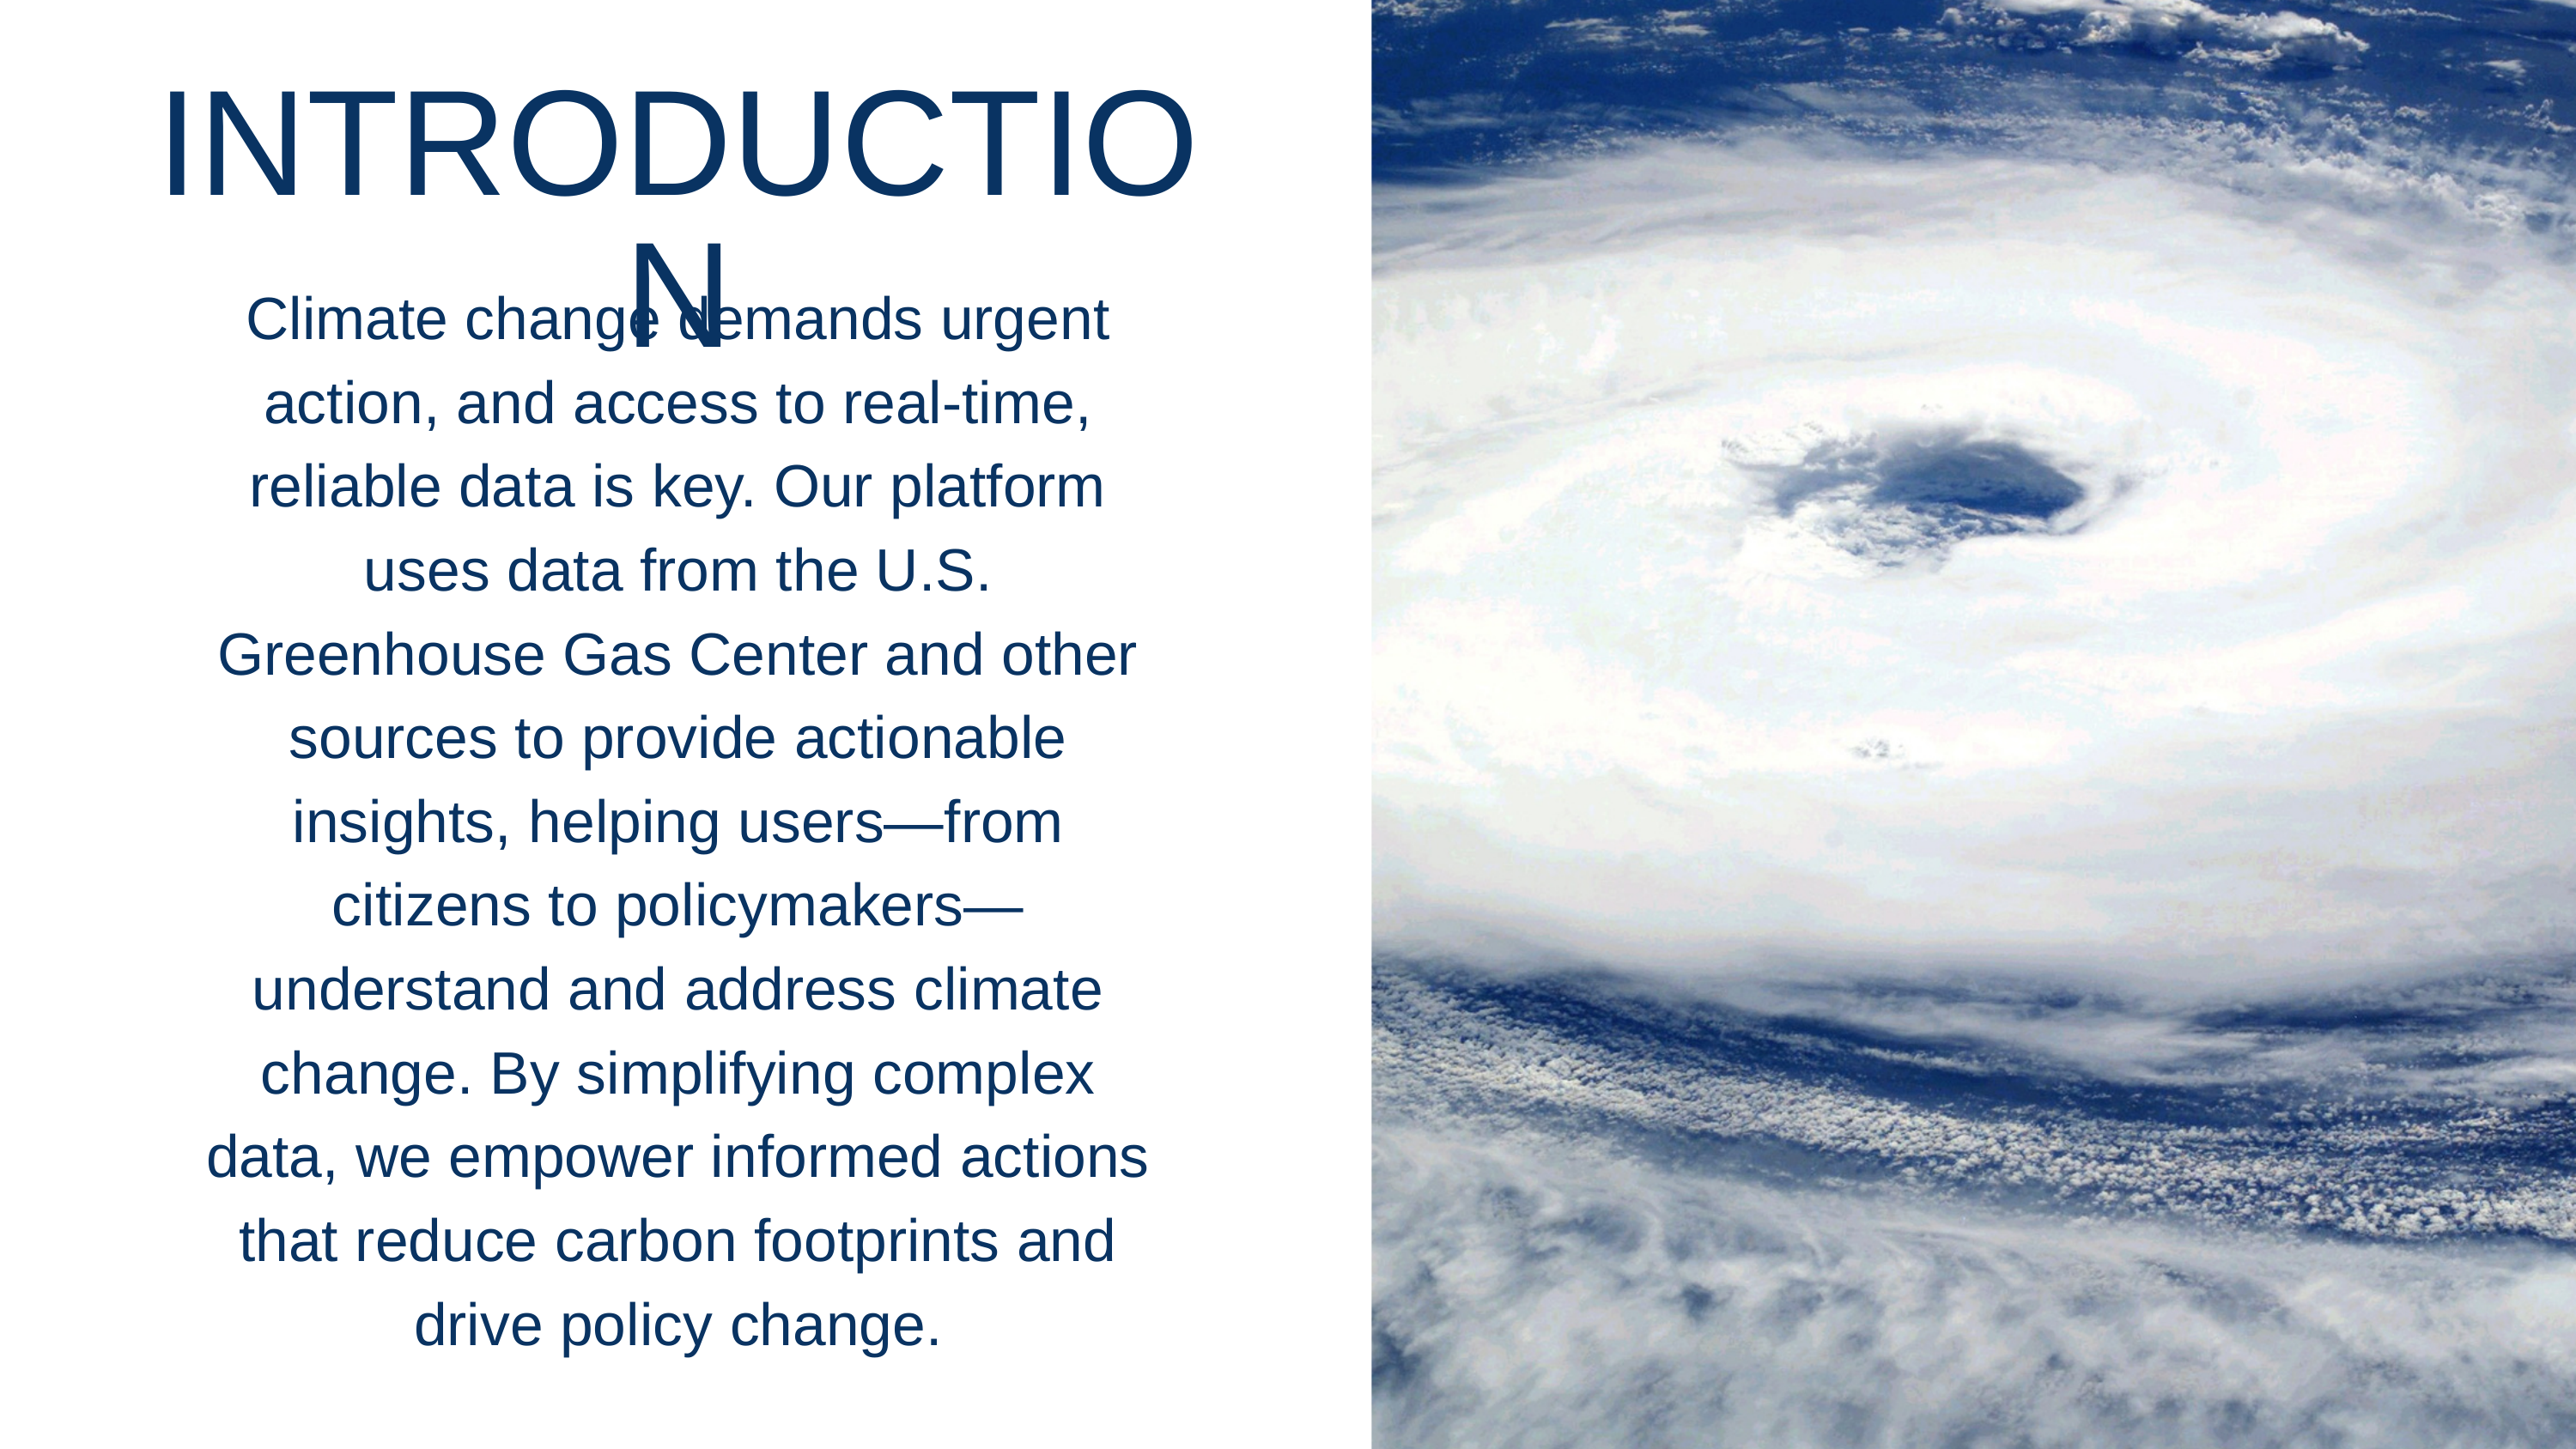

INTRODUCTION
Climate change demands urgent action, and access to real-time, reliable data is key. Our platform uses data from the U.S. Greenhouse Gas Center and other sources to provide actionable insights, helping users—from citizens to policymakers—understand and address climate change. By simplifying complex data, we empower informed actions that reduce carbon footprints and drive policy change.